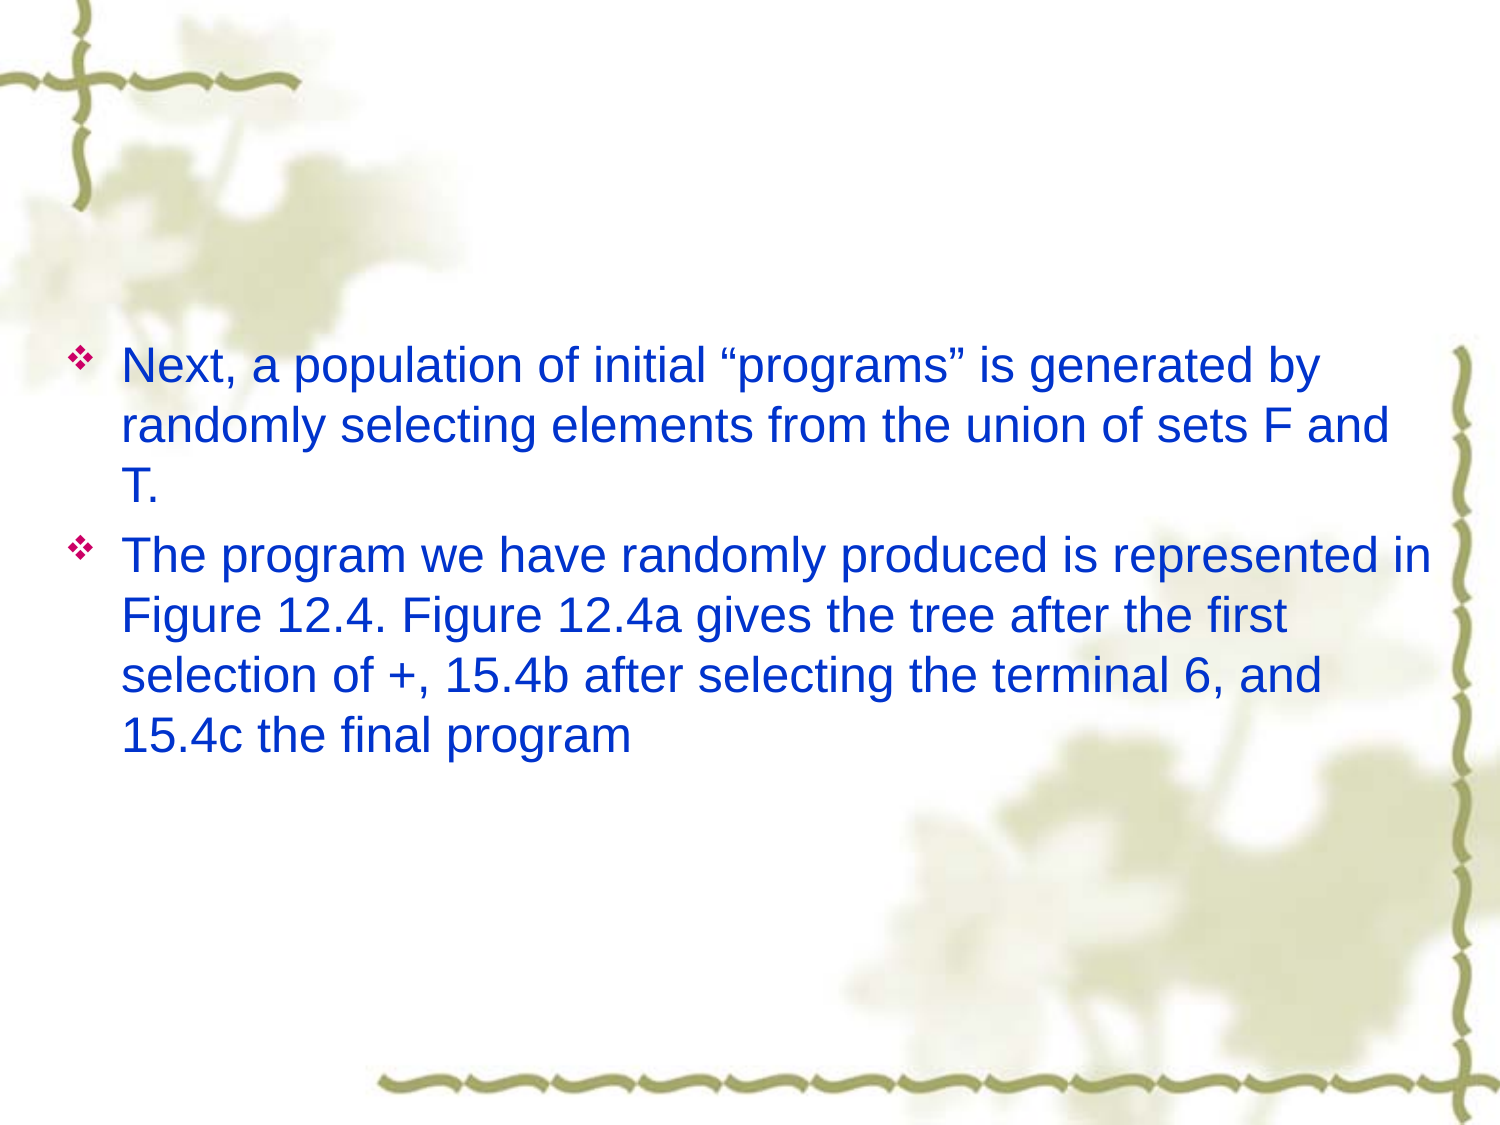

#
Next, a population of initial “programs” is generated by randomly selecting elements from the union of sets F and T.
The program we have randomly produced is represented in Figure 12.4. Figure 12.4a gives the tree after the first selection of +, 15.4b after selecting the terminal 6, and 15.4c the final program